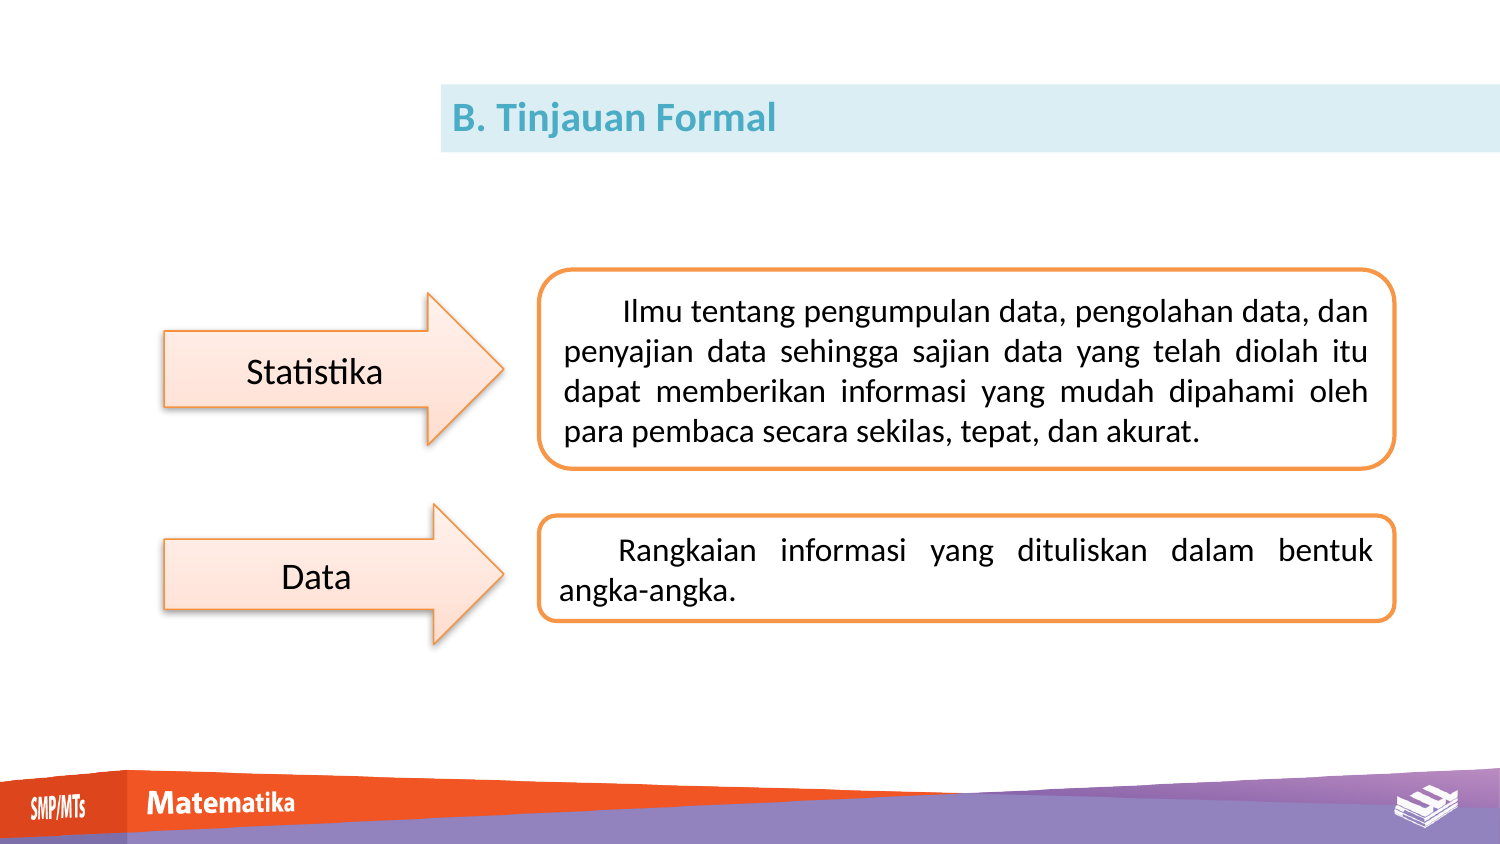

B. Tinjauan Formal
Ilmu tentang pengumpulan data, pengolahan data, dan penyajian data sehingga sajian data yang telah diolah itu dapat memberikan informasi yang mudah dipahami oleh para pembaca secara sekilas, tepat, dan akurat.
Statistika
Data
Rangkaian informasi yang dituliskan dalam bentuk angka-angka.